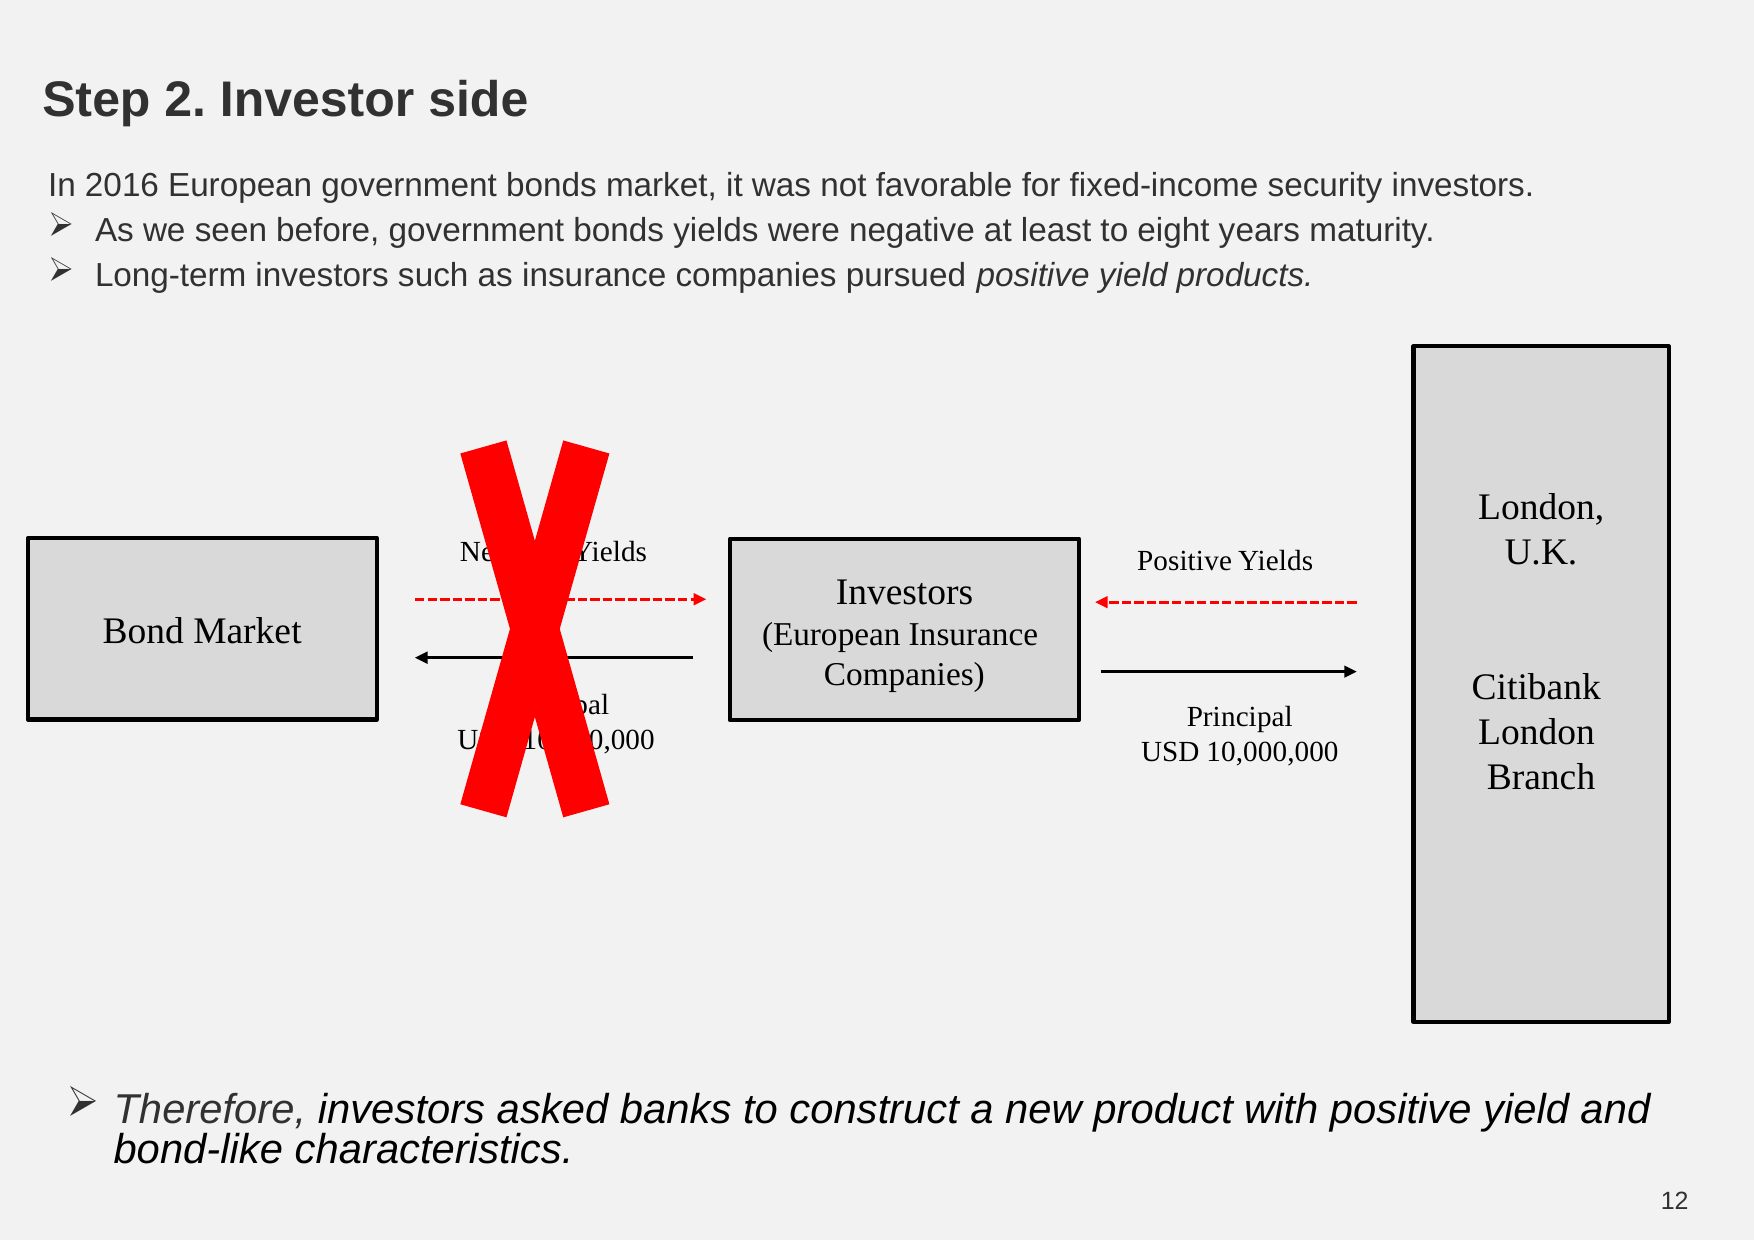

Step 2. Investor side
In 2016 European government bonds market, it was not favorable for fixed-income security investors.
As we seen before, government bonds yields were negative at least to eight years maturity.
Long-term investors such as insurance companies pursued positive yield products.

London,
U.K.

Citibank
London
Branch

Negative Yields
Positive Yields
Bond Market
Investors
(European Insurance
Companies)
Principal
USD 10,000,000
Principal
USD 10,000,000
Therefore, investors asked banks to construct a new product with positive yield and bond-like characteristics.
12